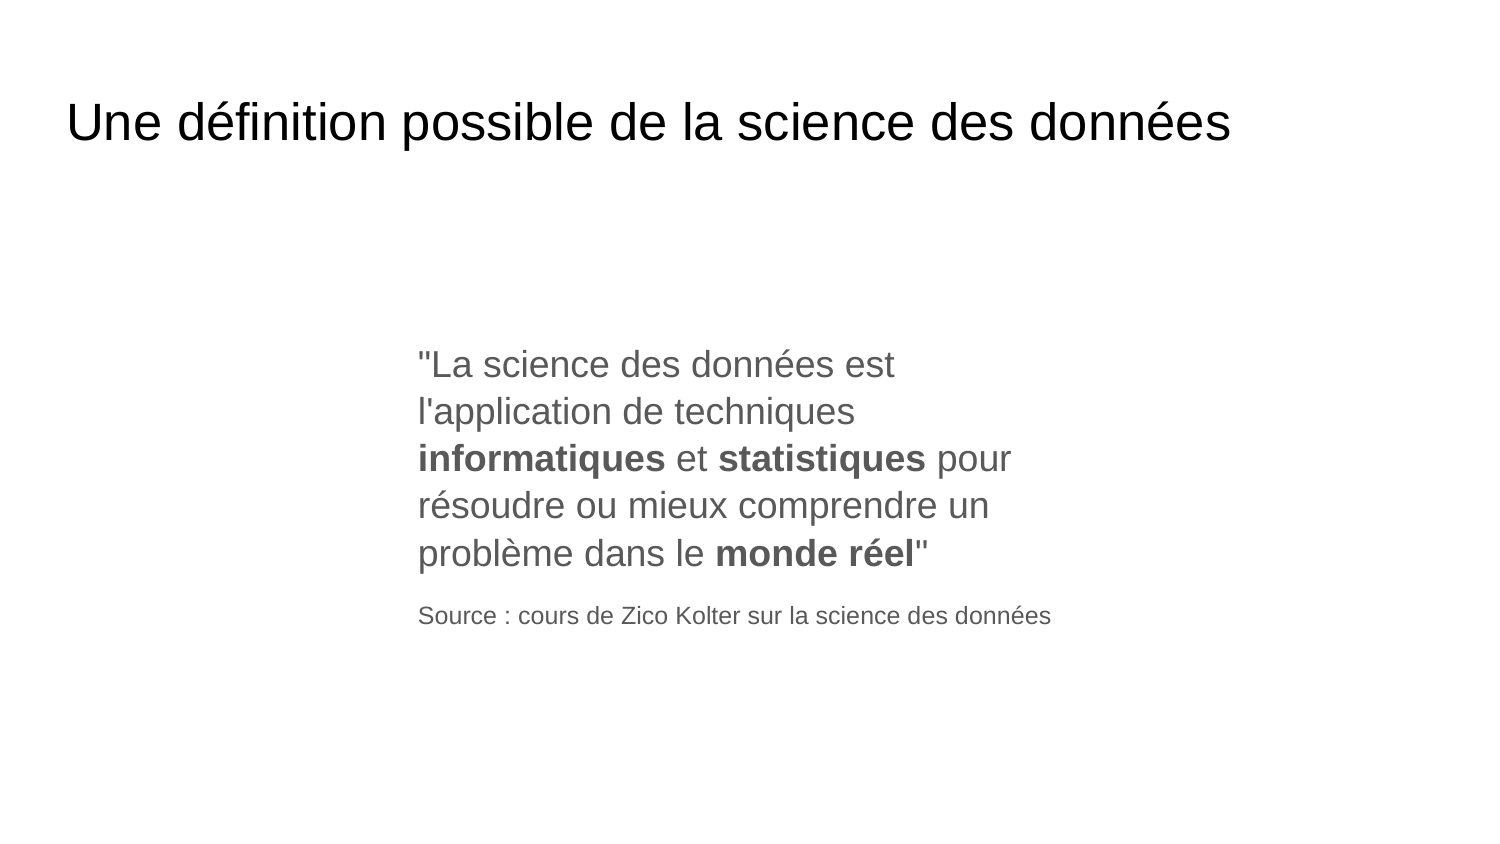

# Une définition possible de la science des données
"La science des données est l'application de techniques informatiques et statistiques pour résoudre ou mieux comprendre un problème dans le monde réel"
Source : cours de Zico Kolter sur la science des données